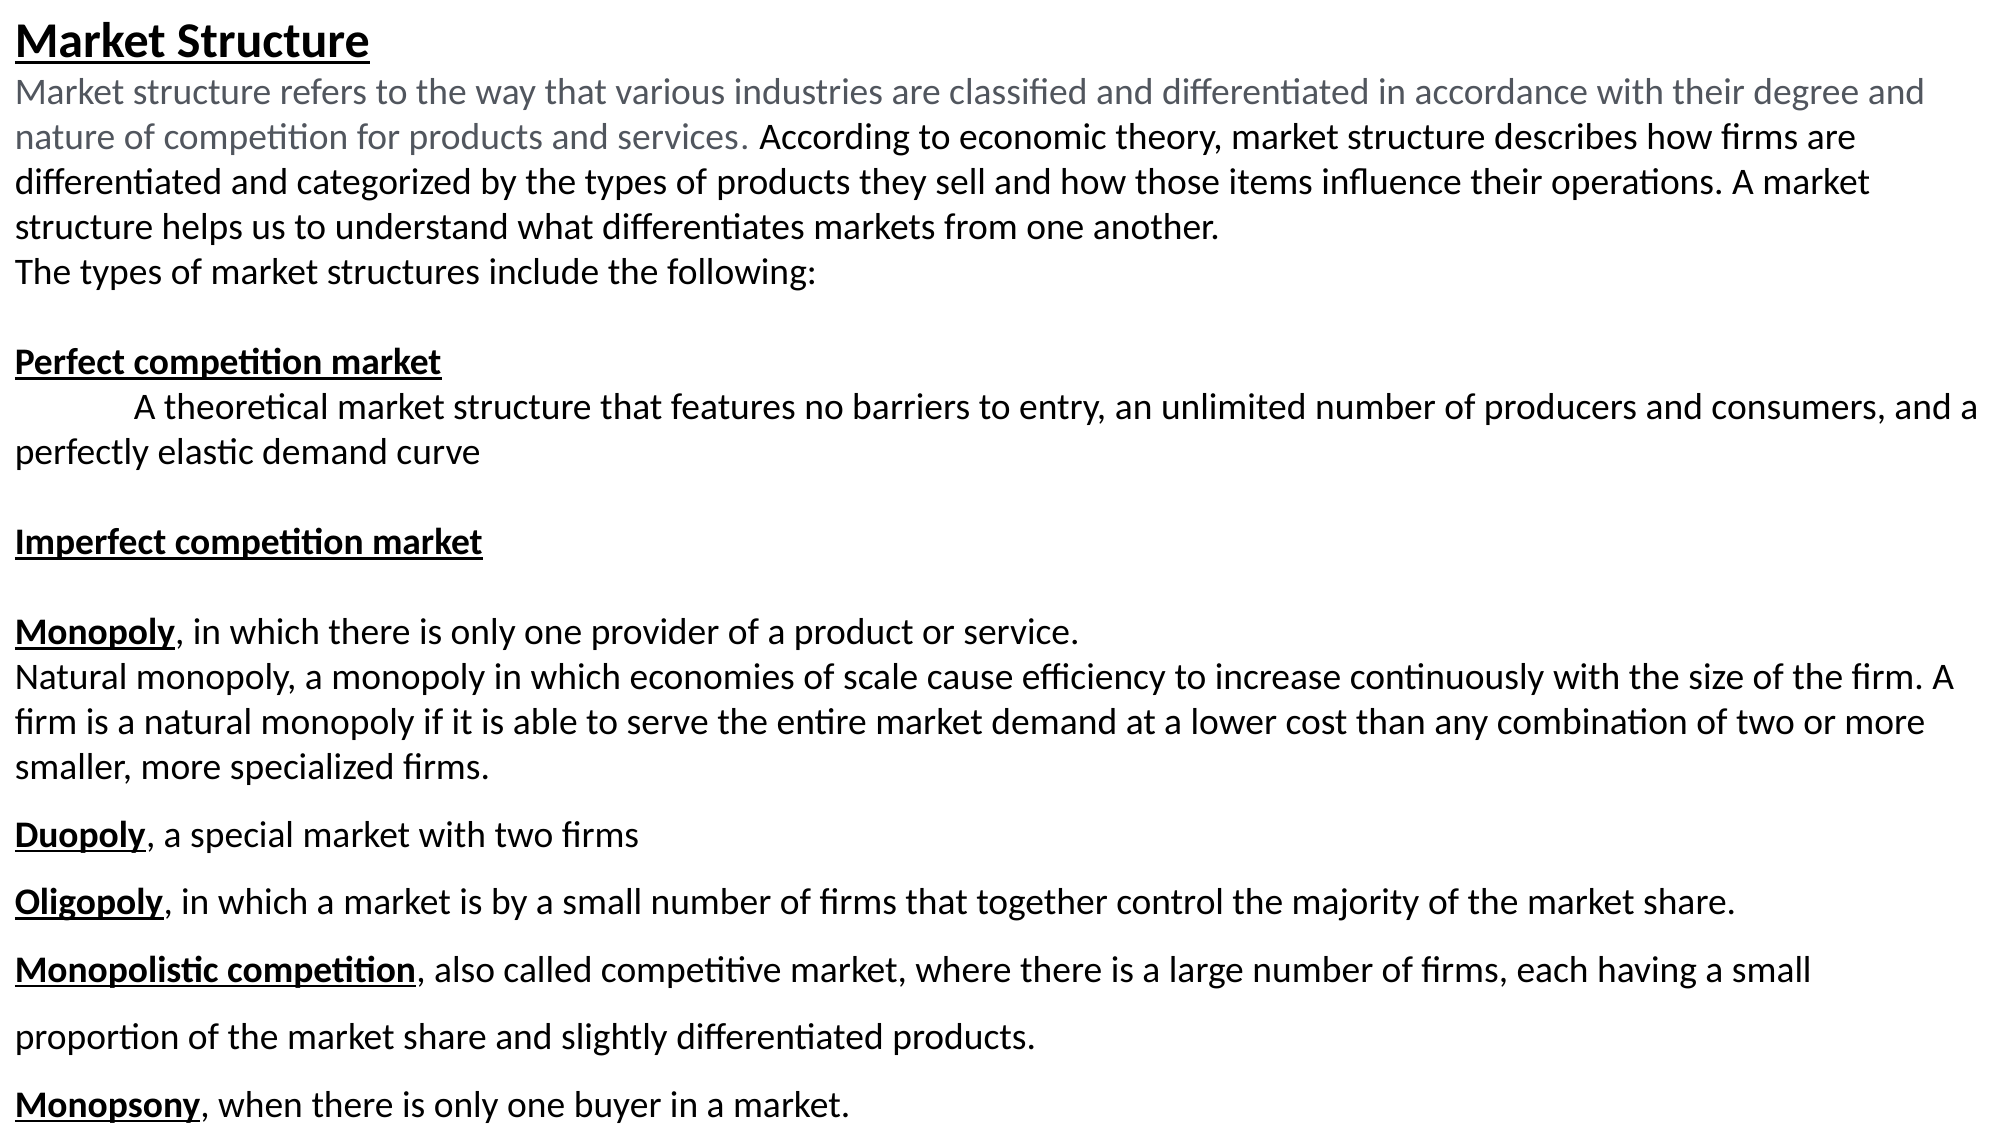

Market Structure
Market structure refers to the way that various industries are classified and differentiated in accordance with their degree and nature of competition for products and services. According to economic theory, market structure describes how firms are differentiated and categorized by the types of products they sell and how those items influence their operations. A market structure helps us to understand what differentiates markets from one another.
The types of market structures include the following:

Perfect competition market
              A theoretical market structure that features no barriers to entry, an unlimited number of producers and consumers, and a perfectly elastic demand curve

Imperfect competition market

Monopoly, in which there is only one provider of a product or service.
Natural monopoly, a monopoly in which economies of scale cause efficiency to increase continuously with the size of the firm. A firm is a natural monopoly if it is able to serve the entire market demand at a lower cost than any combination of two or more smaller, more specialized firms.
Duopoly, a special market with two firms
Oligopoly, in which a market is by a small number of firms that together control the majority of the market share.
Monopolistic competition, also called competitive market, where there is a large number of firms, each having a small proportion of the market share and slightly differentiated products.
Monopsony, when there is only one buyer in a market.